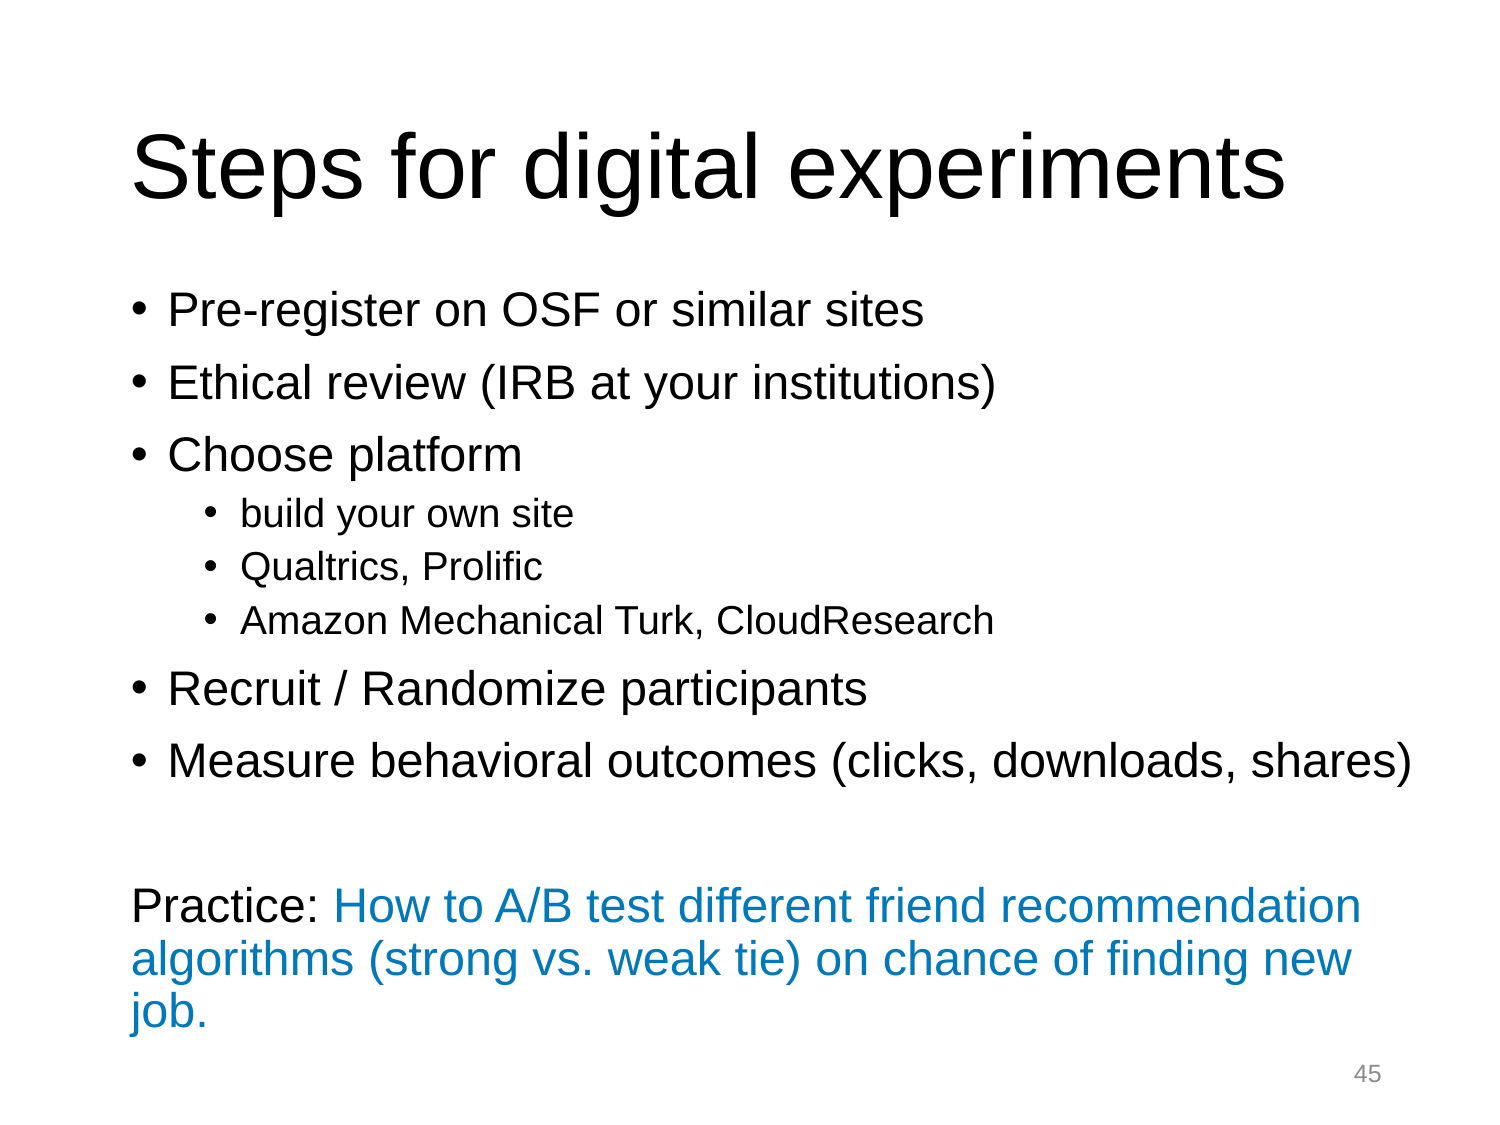

# Steps for digital experiments
Pre-register on OSF or similar sites
Ethical review (IRB at your institutions)
Choose platform
build your own site
Qualtrics, Prolific
Amazon Mechanical Turk, CloudResearch
Recruit / Randomize participants
Measure behavioral outcomes (clicks, downloads, shares)

Practice: How to A/B test different friend recommendation algorithms (strong vs. weak tie) on chance of finding new job.
45